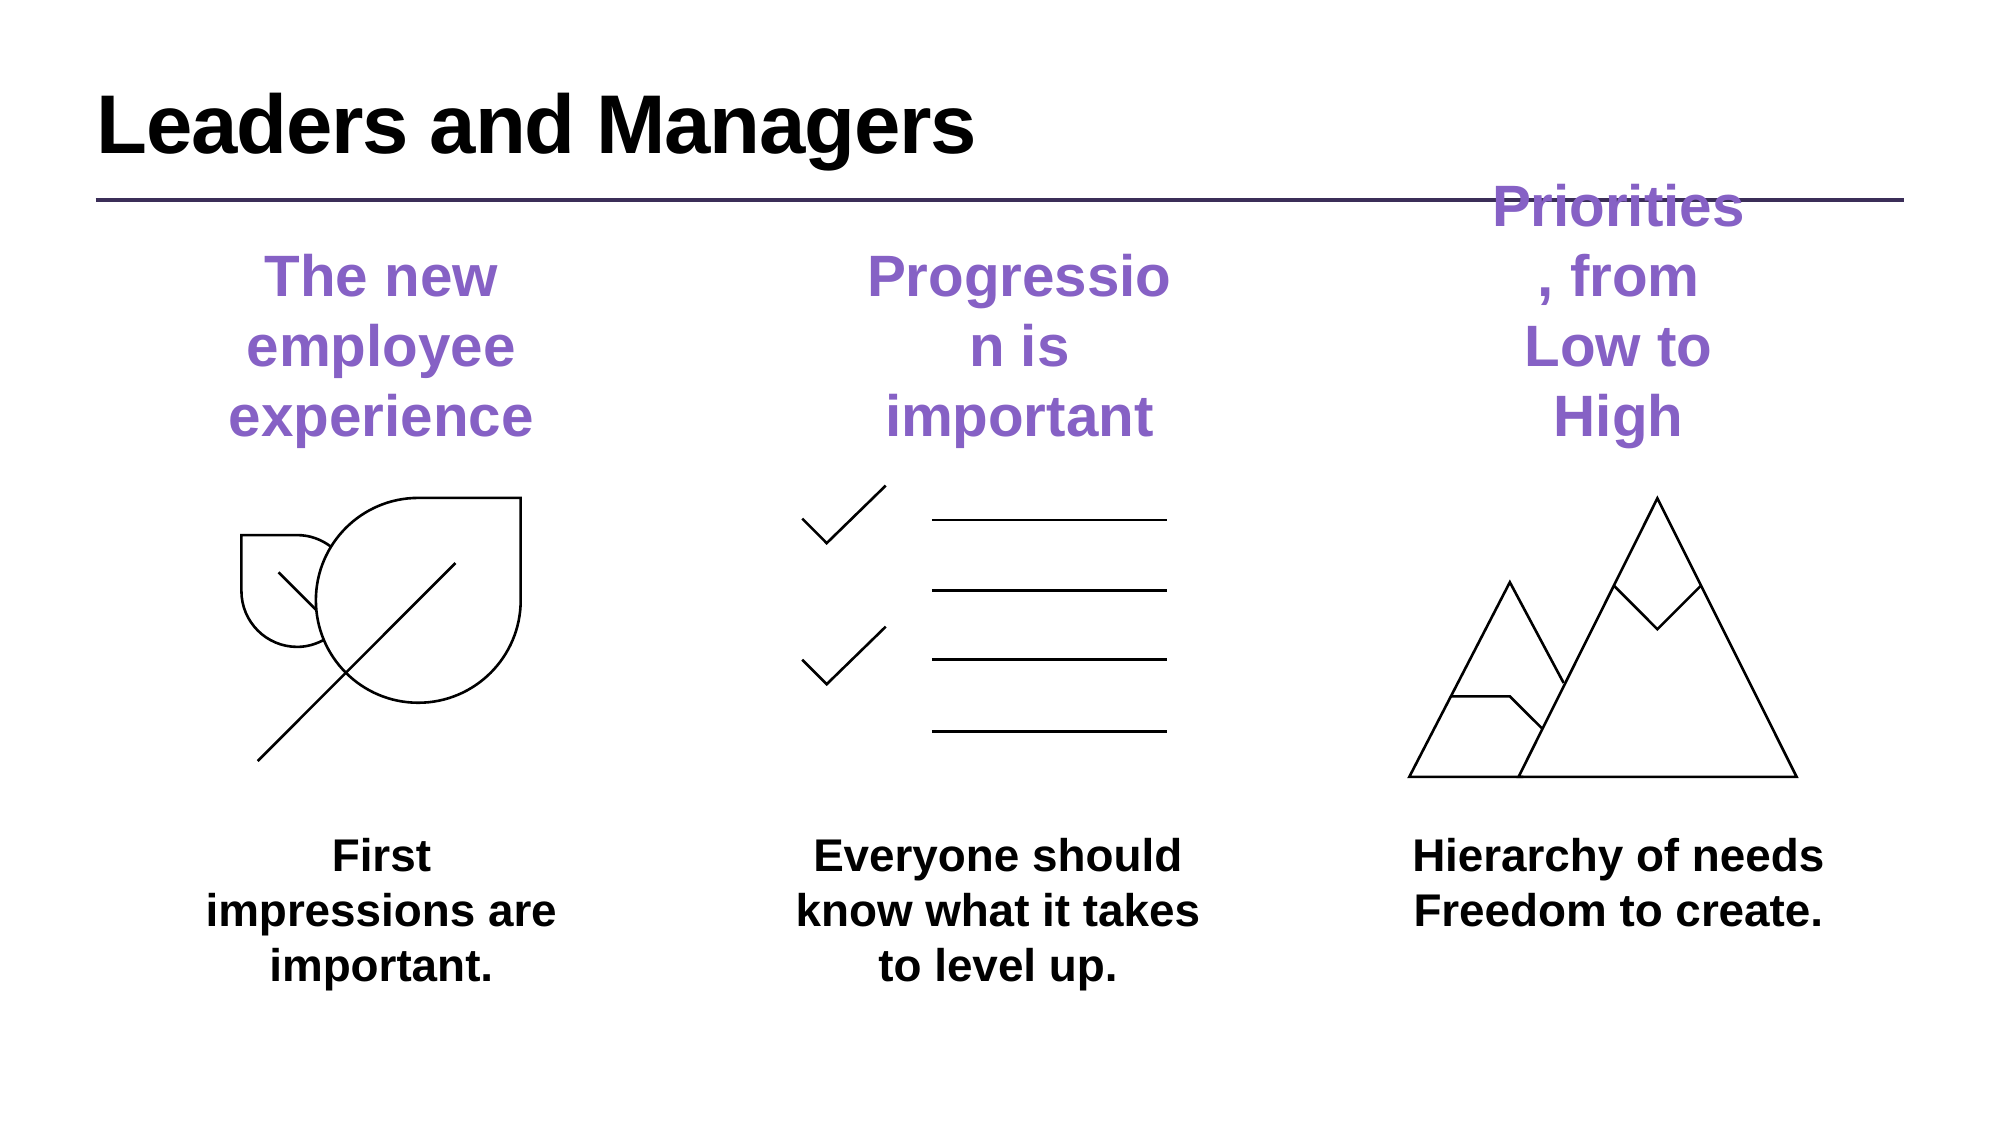

# Leaders and Managers
The new employee experience
Progression is important
Priorities, from Low to High

First impressions are important.
Everyone should know what it takes to level up.
Hierarchy of needs Freedom to create.